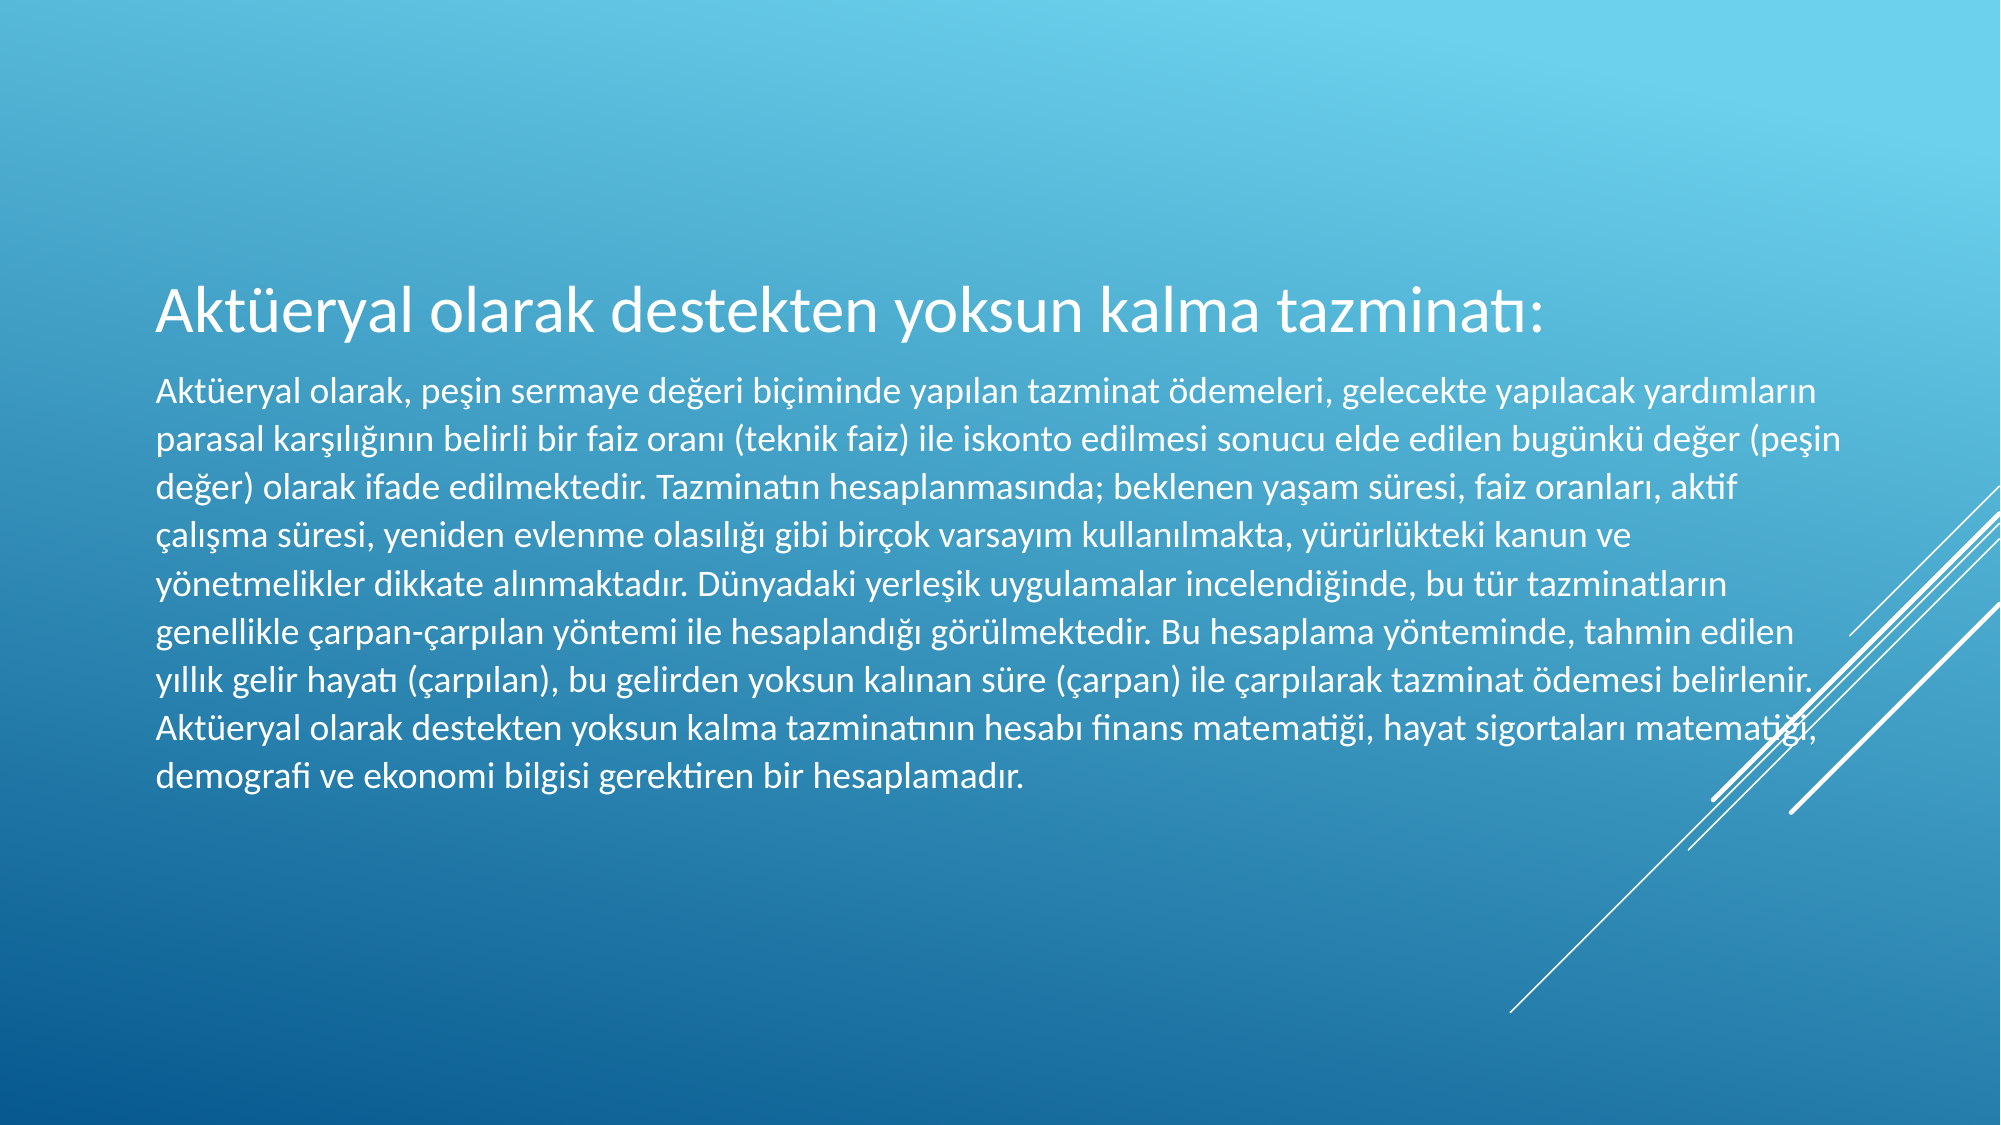

Aktüeryal olarak destekten yoksun kalma tazminatı:
Aktüeryal olarak, peşin sermaye değeri biçiminde yapılan tazminat ödemeleri, gelecekte yapılacak yardımların parasal karşılığının belirli bir faiz oranı (teknik faiz) ile iskonto edilmesi sonucu elde edilen bugünkü değer (peşin değer) olarak ifade edilmektedir. Tazminatın hesaplanmasında; beklenen yaşam süresi, faiz oranları, aktif çalışma süresi, yeniden evlenme olasılığı gibi birçok varsayım kullanılmakta, yürürlükteki kanun ve yönetmelikler dikkate alınmaktadır. Dünyadaki yerleşik uygulamalar incelendiğinde, bu tür tazminatların genellikle çarpan-çarpılan yöntemi ile hesaplandığı görülmektedir. Bu hesaplama yönteminde, tahmin edilen yıllık gelir hayatı (çarpılan), bu gelirden yoksun kalınan süre (çarpan) ile çarpılarak tazminat ödemesi belirlenir. Aktüeryal olarak destekten yoksun kalma tazminatının hesabı finans matematiği, hayat sigortaları matematiği, demografi ve ekonomi bilgisi gerektiren bir hesaplamadır.